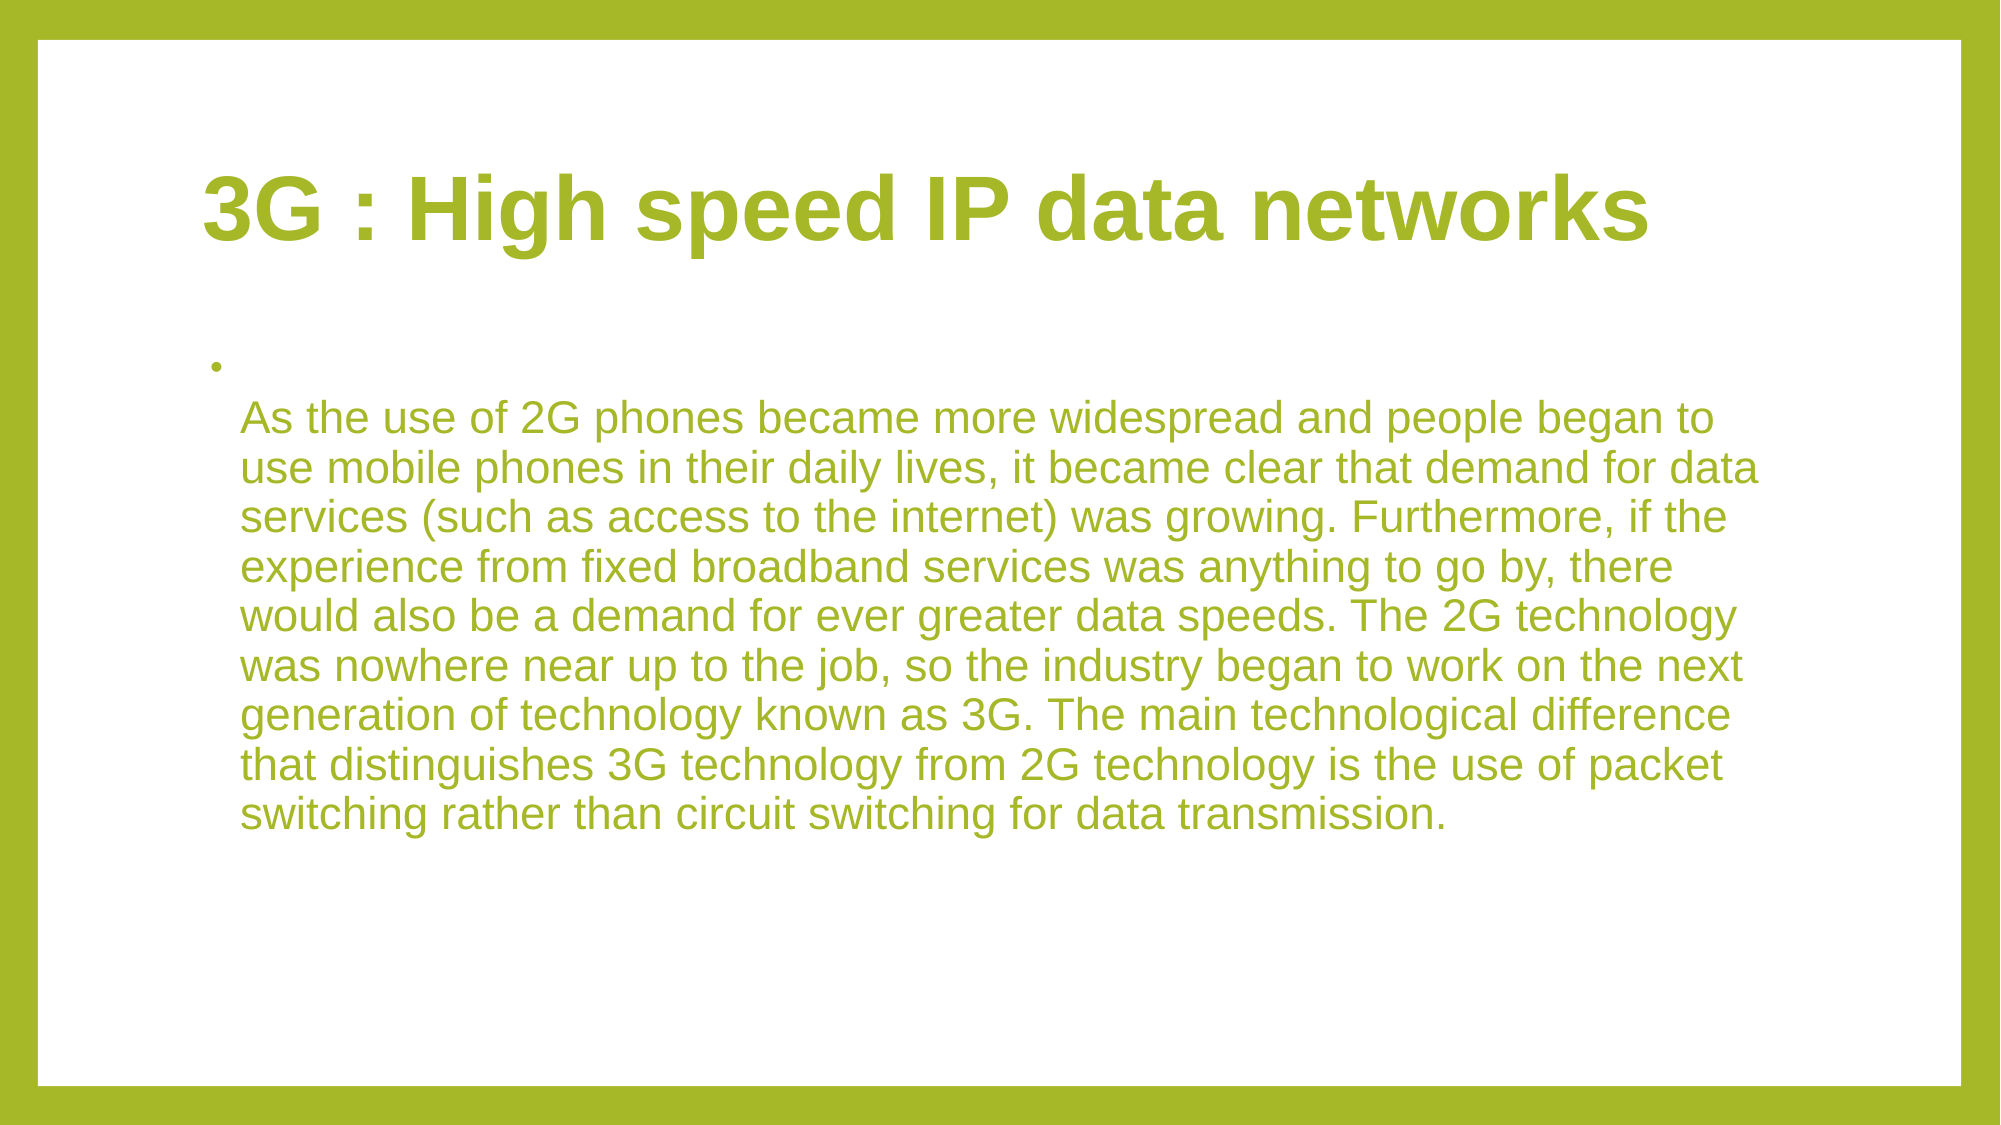

# 3G : High speed IP data networks
As the use of 2G phones became more widespread and people began to use mobile phones in their daily lives, it became clear that demand for data services (such as access to the internet) was growing. Furthermore, if the experience from fixed broadband services was anything to go by, there would also be a demand for ever greater data speeds. The 2G technology was nowhere near up to the job, so the industry began to work on the next generation of technology known as 3G. The main technological difference that distinguishes 3G technology from 2G technology is the use of packet switching rather than circuit switching for data transmission.